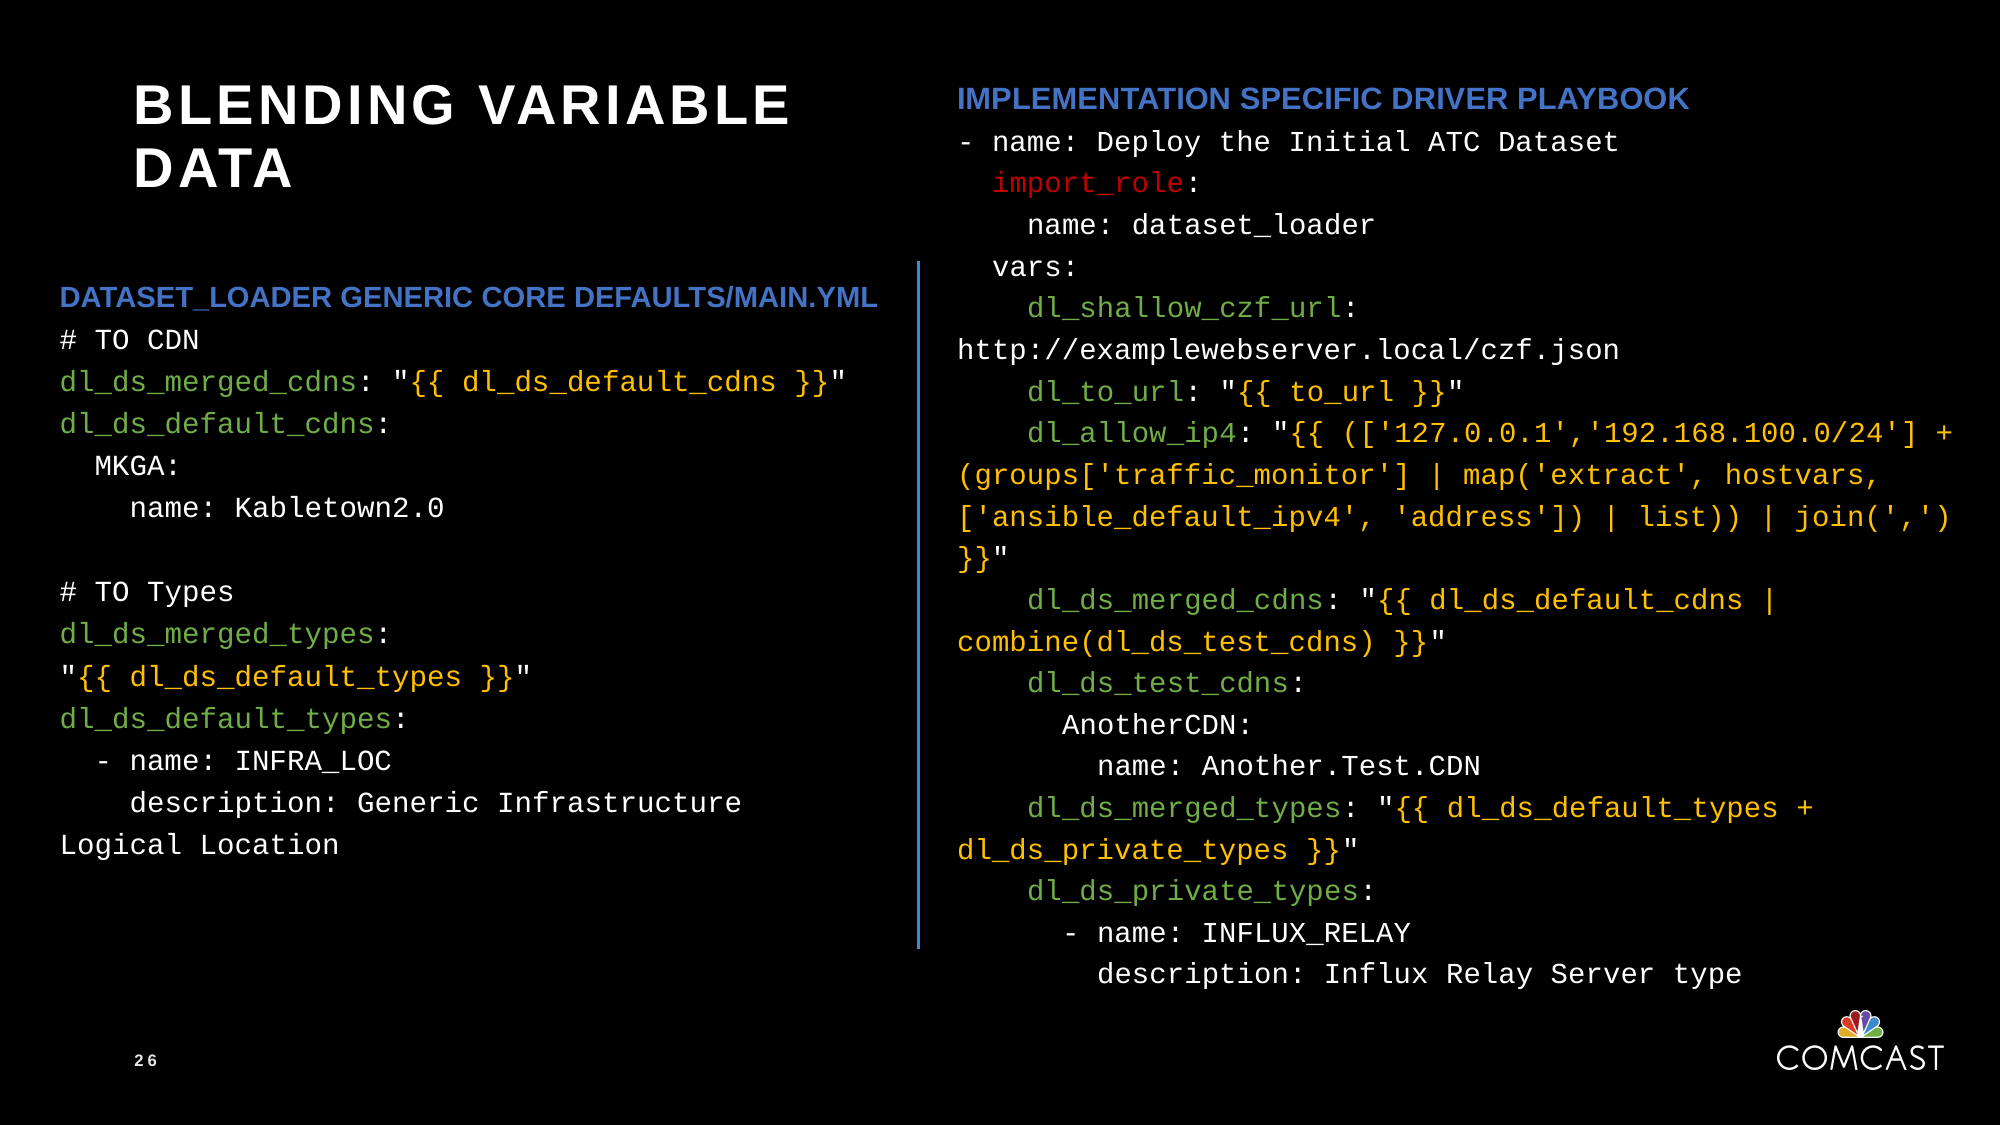

Implementation Specific driver playbook
- name: Deploy the Initial ATC Dataset
  import_role:
    name: dataset_loader
  vars:
    dl_shallow_czf_url: http://examplewebserver.local/czf.json
    dl_to_url: "{{ to_url }}"
    dl_allow_ip4: "{{ (['127.0.0.1','192.168.100.0/24'] + (groups['traffic_monitor'] | map('extract', hostvars, ['ansible_default_ipv4', 'address']) | list)) | join(',') }}"
    dl_ds_merged_cdns: "{{ dl_ds_default_cdns | combine(dl_ds_test_cdns) }}"
    dl_ds_test_cdns:
      AnotherCDN:
        name: Another.Test.CDN
    dl_ds_merged_types: "{{ dl_ds_default_types + dl_ds_private_types }}"
    dl_ds_private_types:
      - name: INFLUX_RELAY
        description: Influx Relay Server type
# Blending variable data
Dataset_loader Generic Core defaults/main.yml
# TO CDN
dl_ds_merged_cdns: "{{ dl_ds_default_cdns }}"
dl_ds_default_cdns:
  MKGA:
    name: Kabletown2.0

# TO Types
dl_ds_merged_types: "{{ dl_ds_default_types }}"
dl_ds_default_types:
  - name: INFRA_LOC
    description: Generic Infrastructure Logical Location